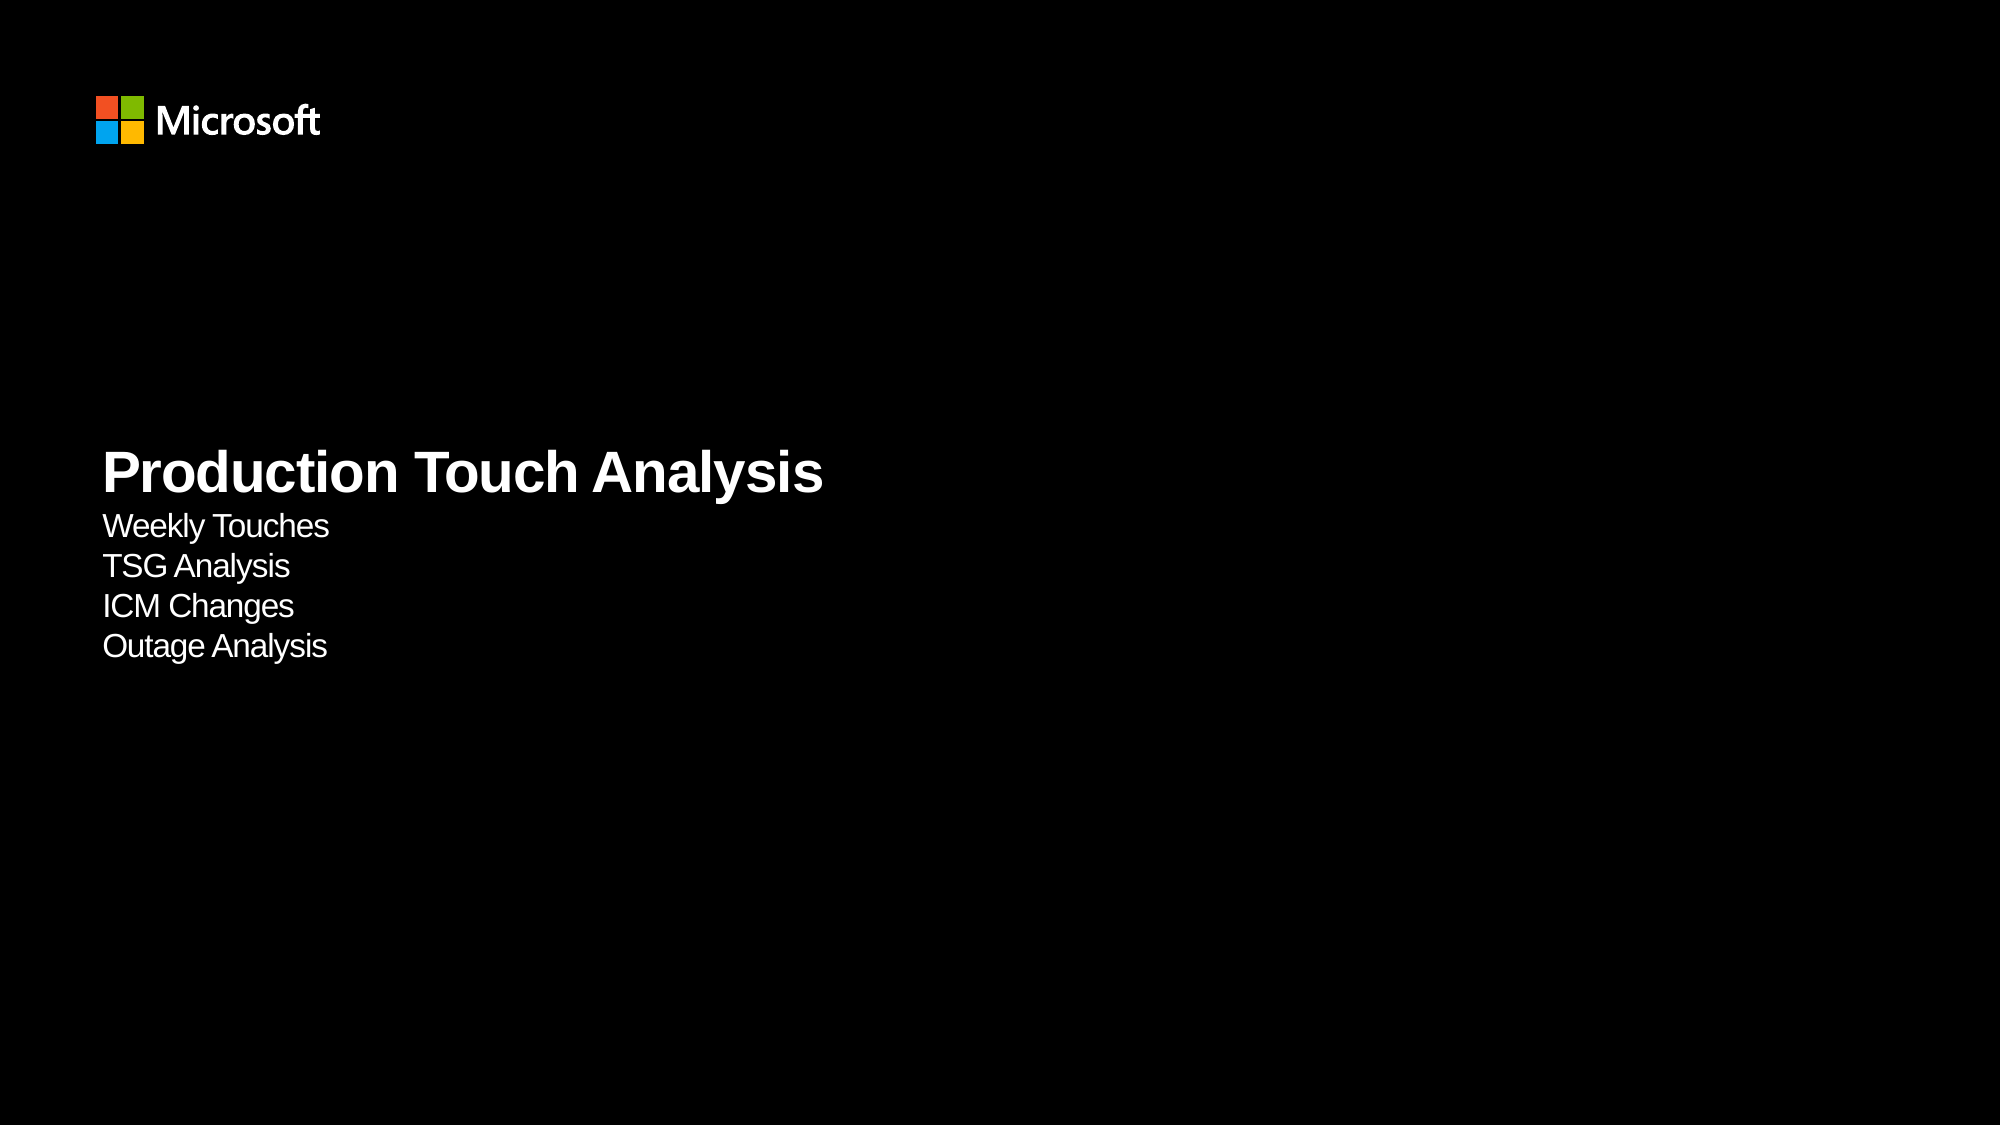

# Production Touch Analysis Weekly Touches
TSG Analysis
ICM Changes
Outage Analysis